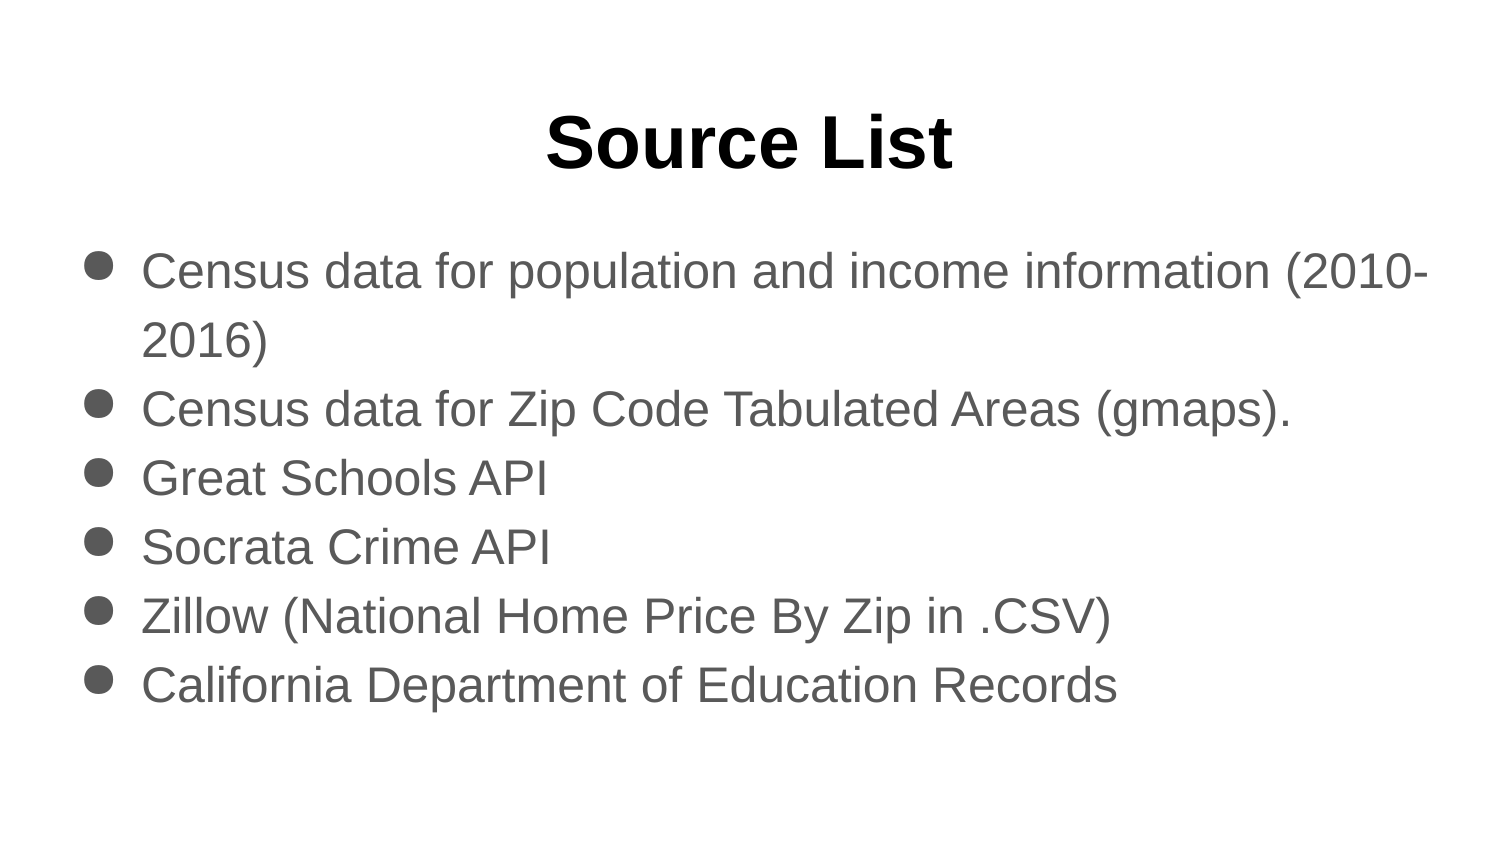

# Source List
Census data for population and income information (2010-2016)
Census data for Zip Code Tabulated Areas (gmaps).
Great Schools API
Socrata Crime API
Zillow (National Home Price By Zip in .CSV)
California Department of Education Records